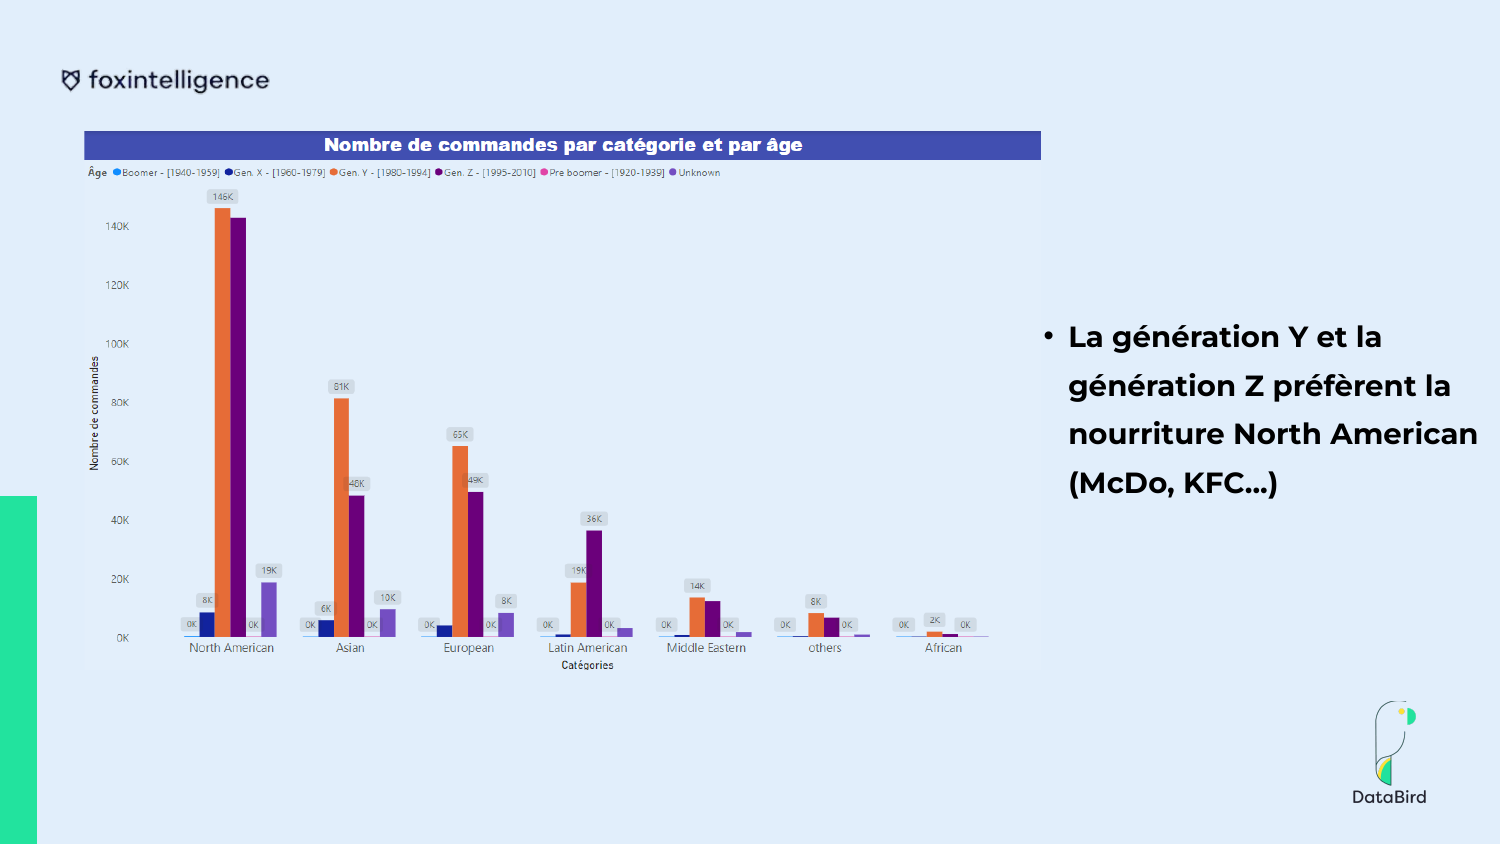

La génération Y et la génération Z préfèrent la nourriture North American (McDo, KFC...)